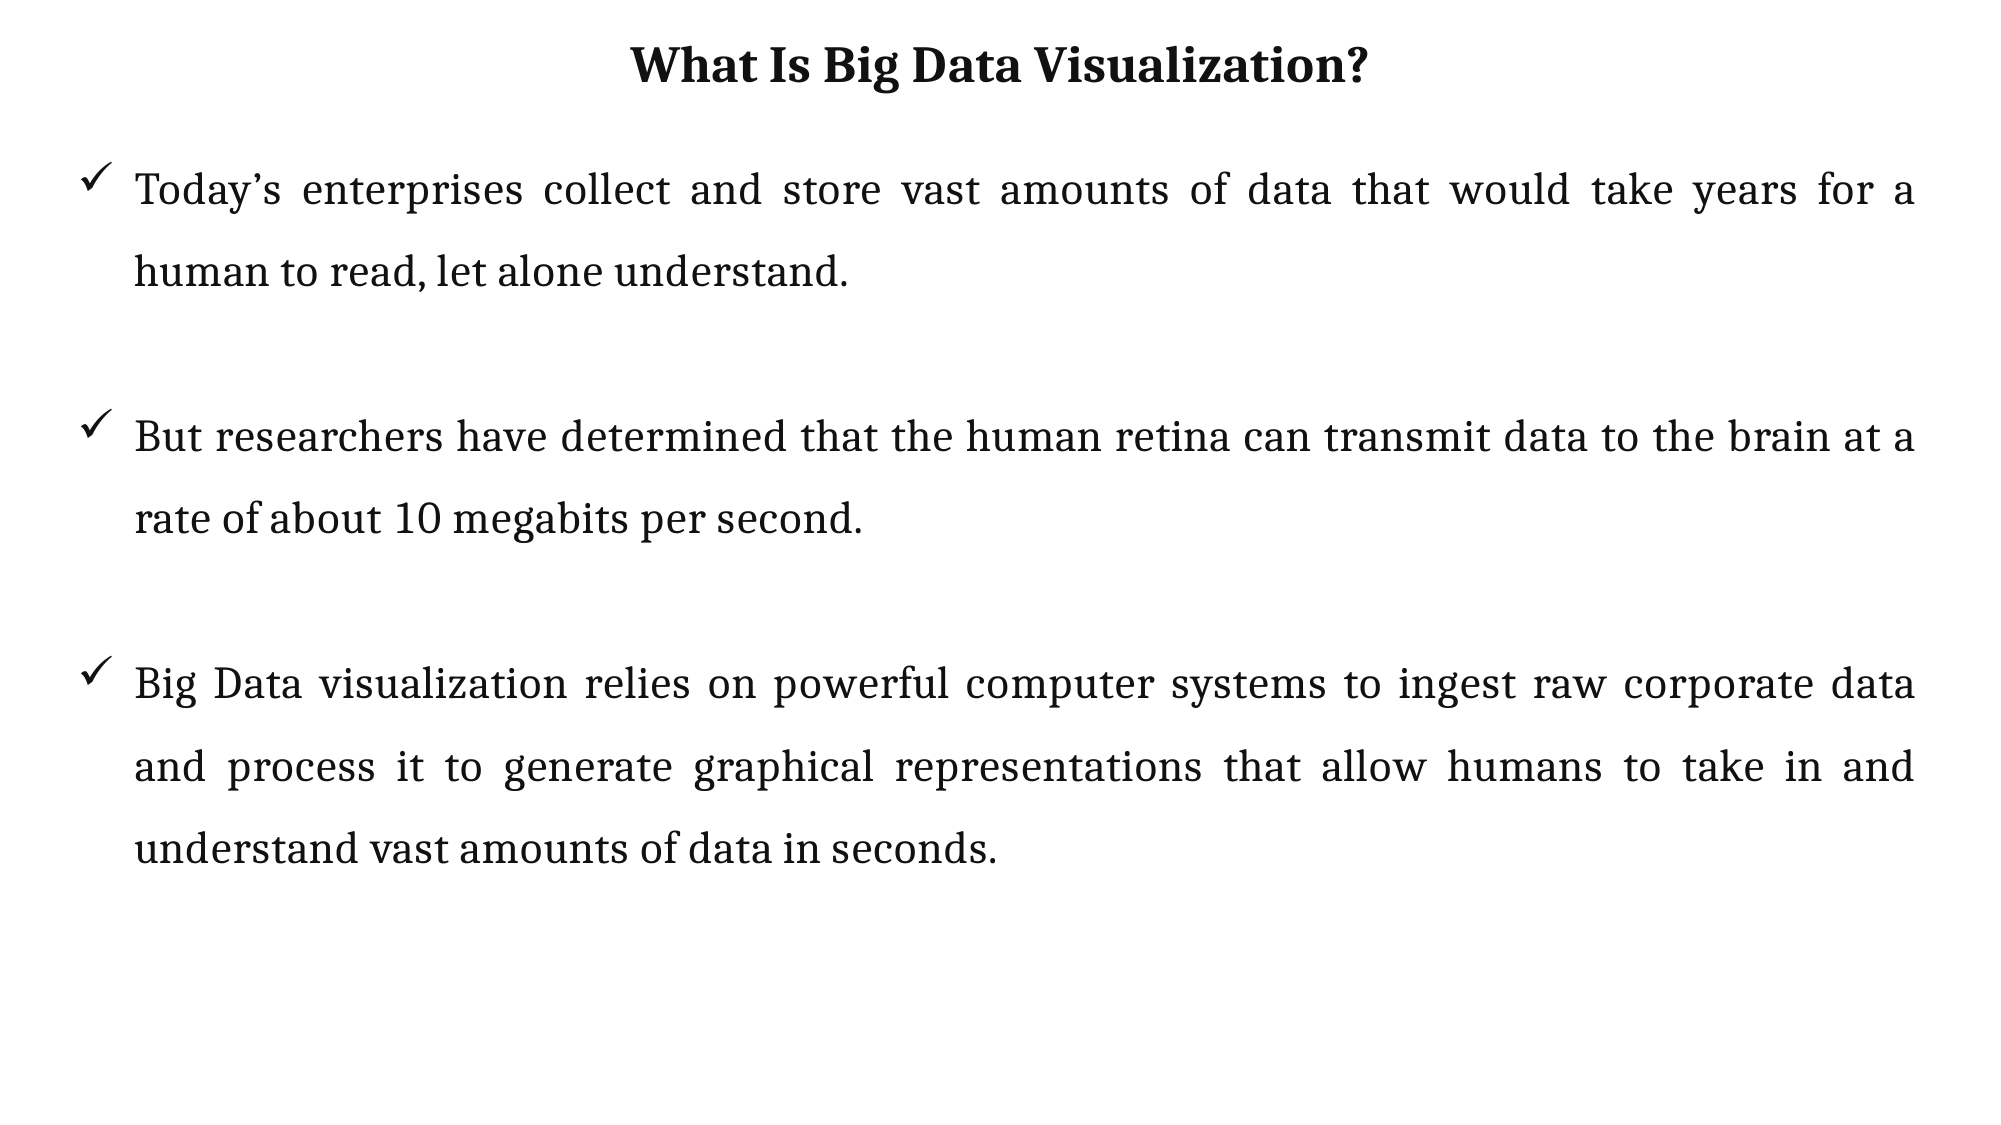

# What Is Big Data Visualization?
Today’s enterprises collect and store vast amounts of data that would take years for a human to read, let alone understand.

But researchers have determined that the human retina can transmit data to the brain at a rate of about 10 megabits per second.

Big Data visualization relies on powerful computer systems to ingest raw corporate data and process it to generate graphical representations that allow humans to take in and understand vast amounts of data in seconds.